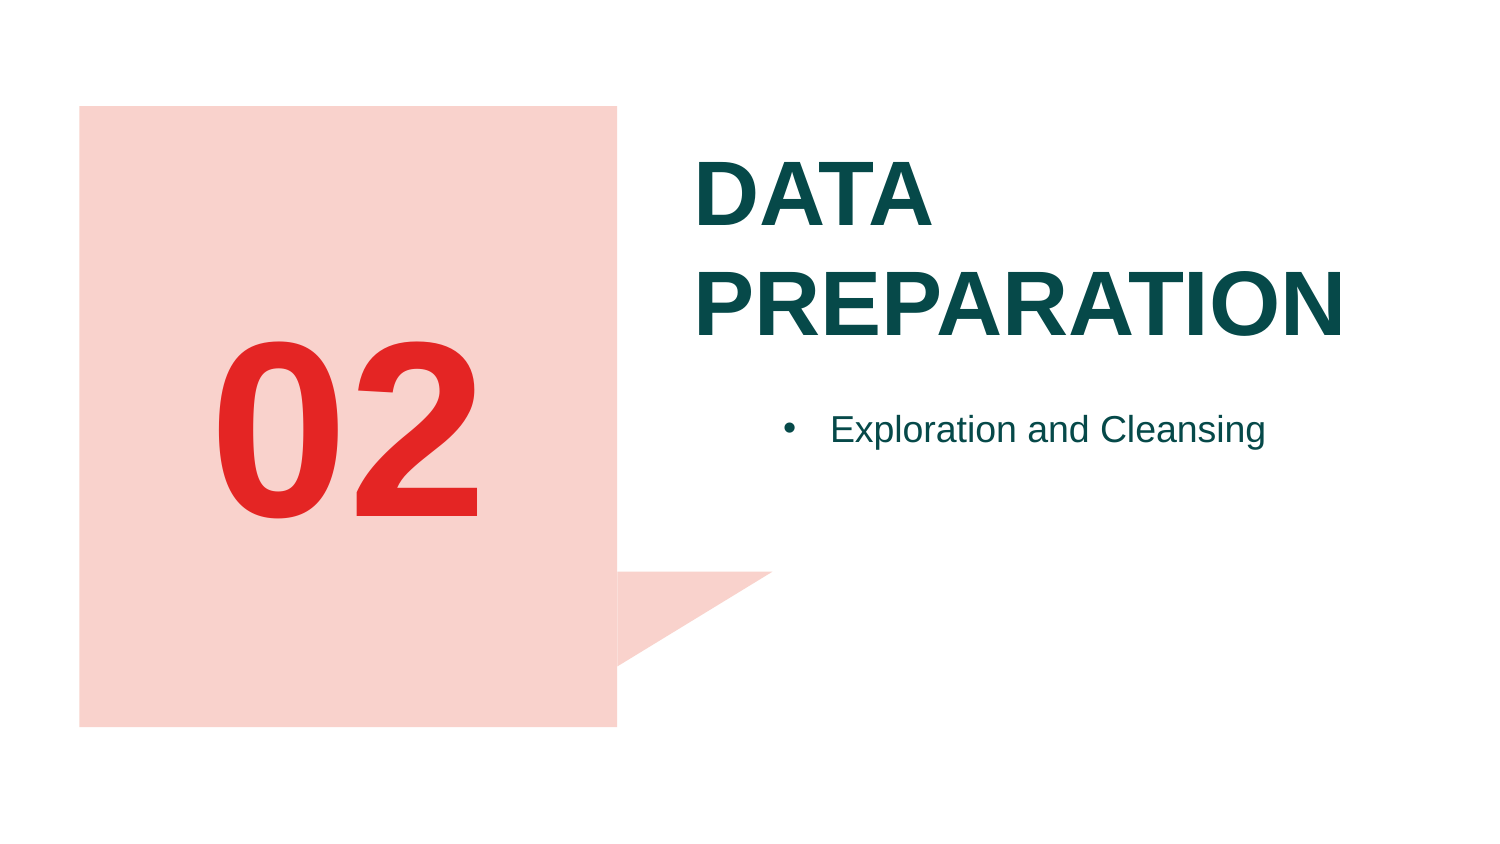

# DATA PREPARATION
02
Exploration and Cleansing